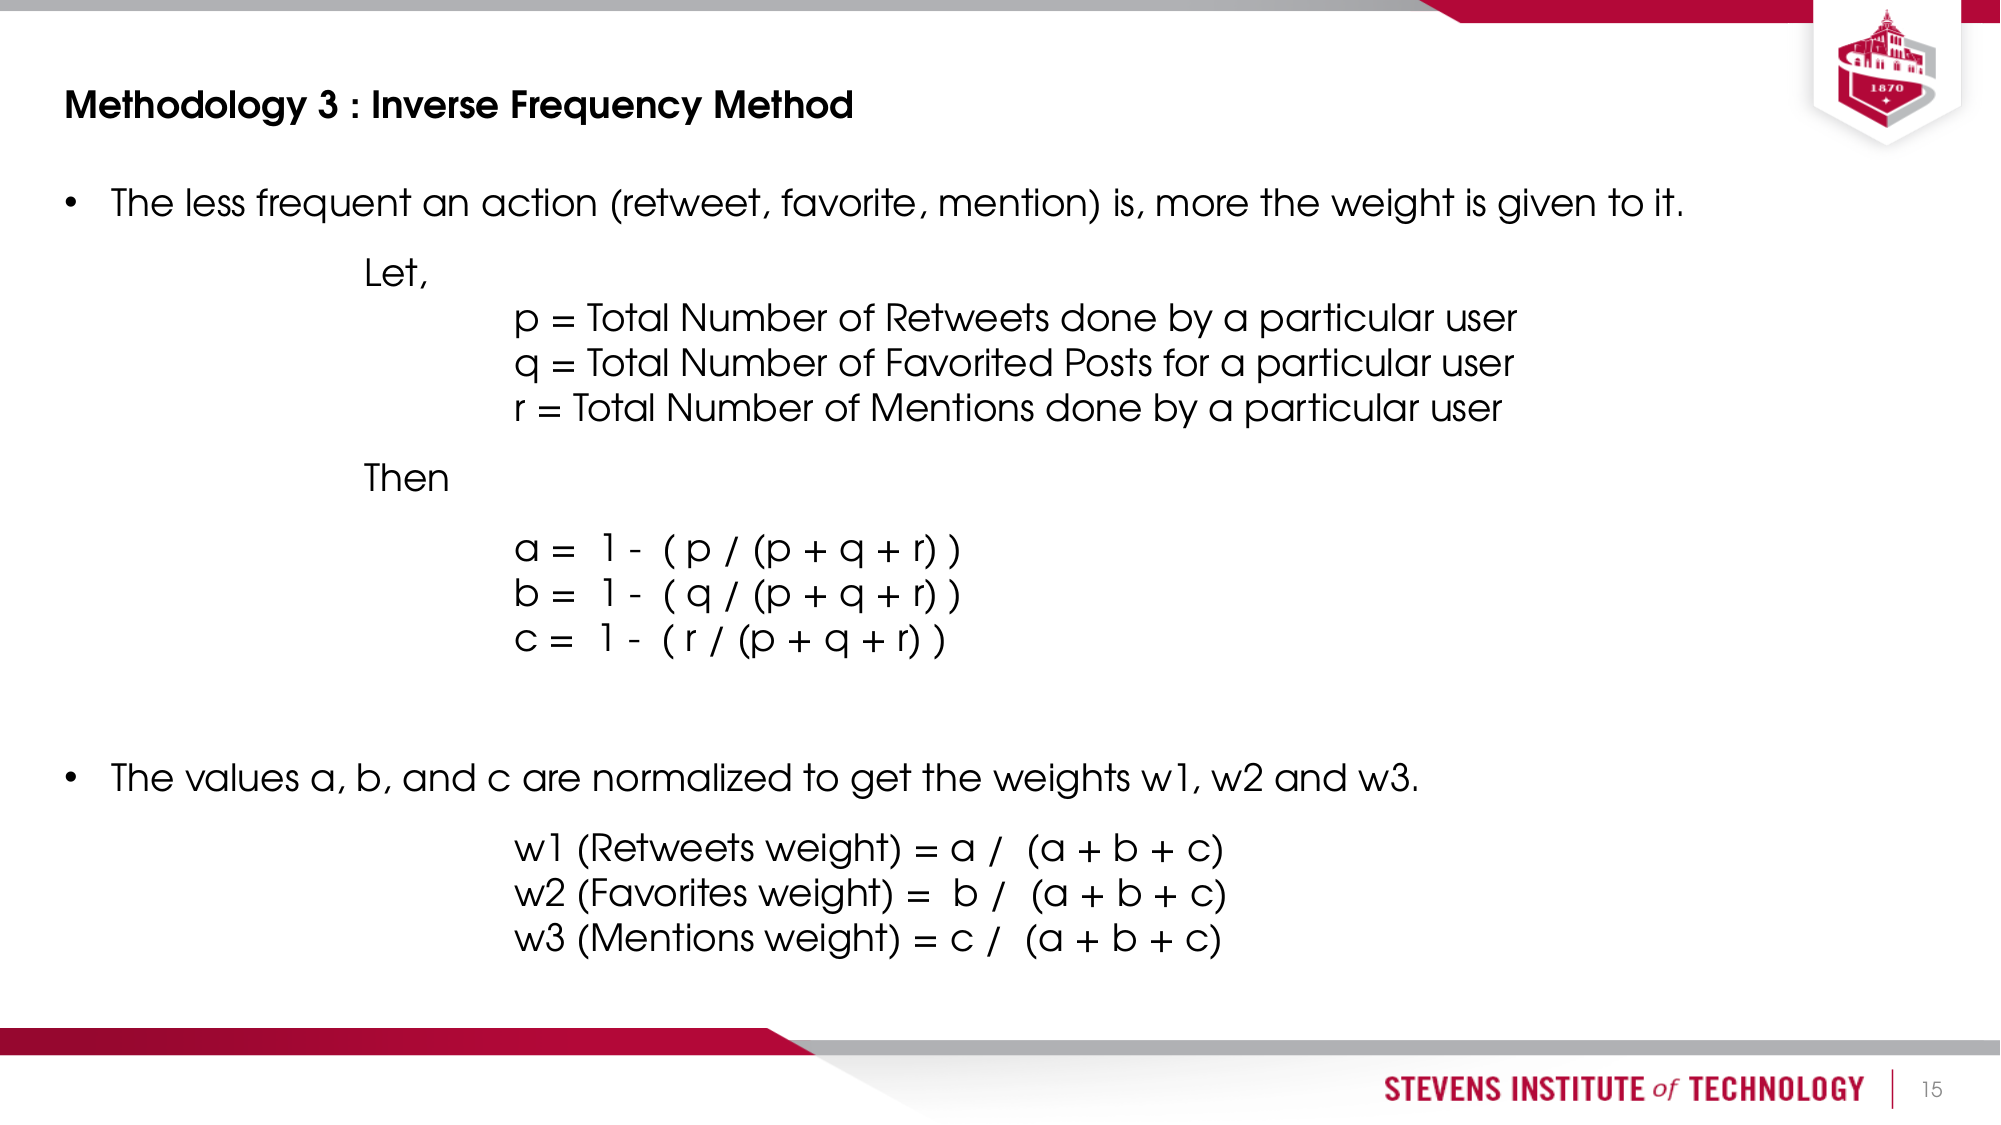

Methodology 3 : Inverse Frequency Method

The less frequent an action (retweet, favorite, mention) is, more the weight is given to it.
		Let,
			p = Total Number of Retweets done by a particular user 
			q = Total Number of Favorited Posts for a particular user 
			r = Total Number of Mentions done by a particular user
		Then
			a =  1 -  ( p / (p + q + r) )
			b =  1 -  ( q / (p + q + r) )
			c =  1 -  ( r / (p + q + r) )

The values a, b, and c are normalized to get the weights w1, w2 and w3.
			w1 (Retweets weight) = a /  (a + b + c)
			w2 (Favorites weight) =  b /  (a + b + c)
			w3 (Mentions weight) = c /  (a + b + c)

15